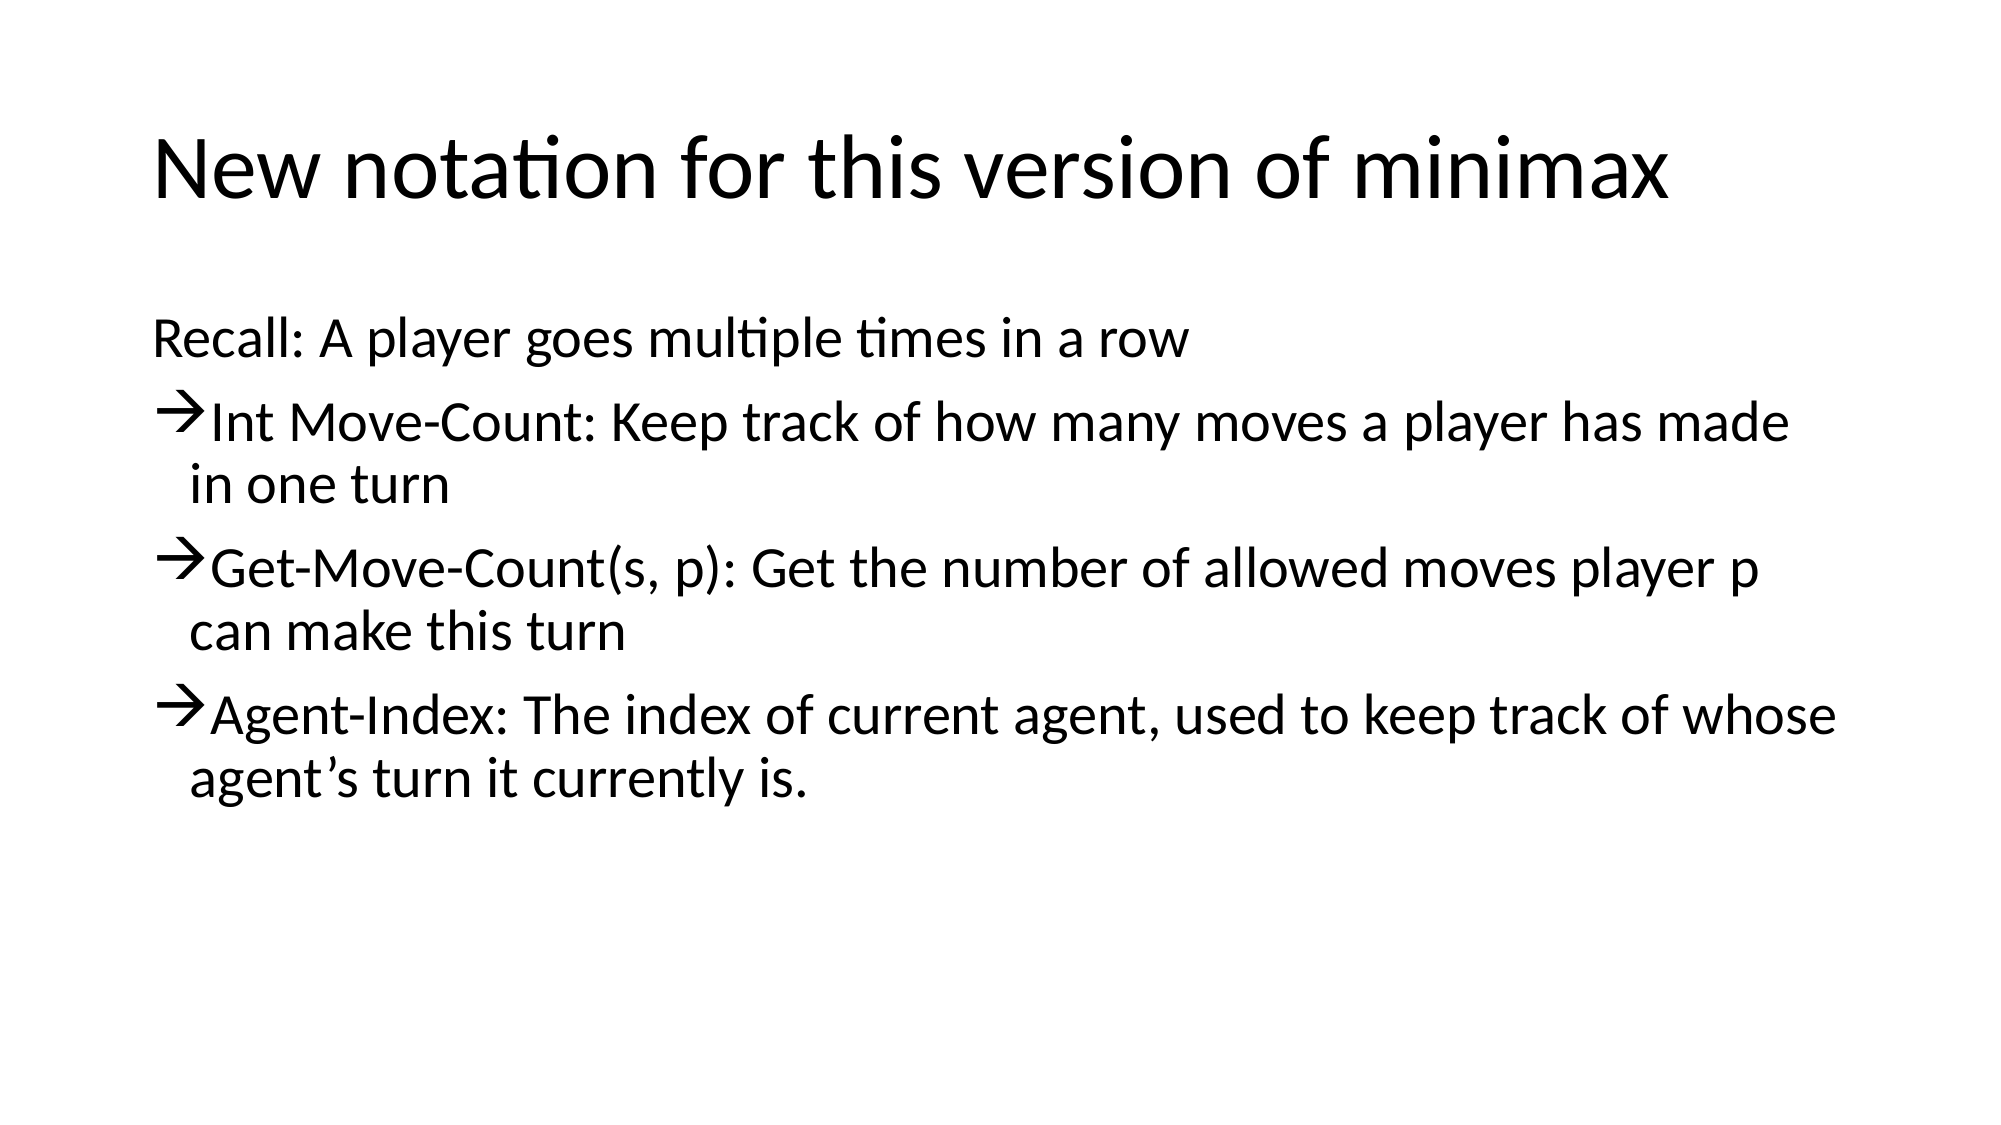

# New notation for this version of minimax
Recall: A player goes multiple times in a row
Int Move-Count: Keep track of how many moves a player has made in one turn
Get-Move-Count(s, p): Get the number of allowed moves player p can make this turn
Agent-Index: The index of current agent, used to keep track of whose agent’s turn it currently is.